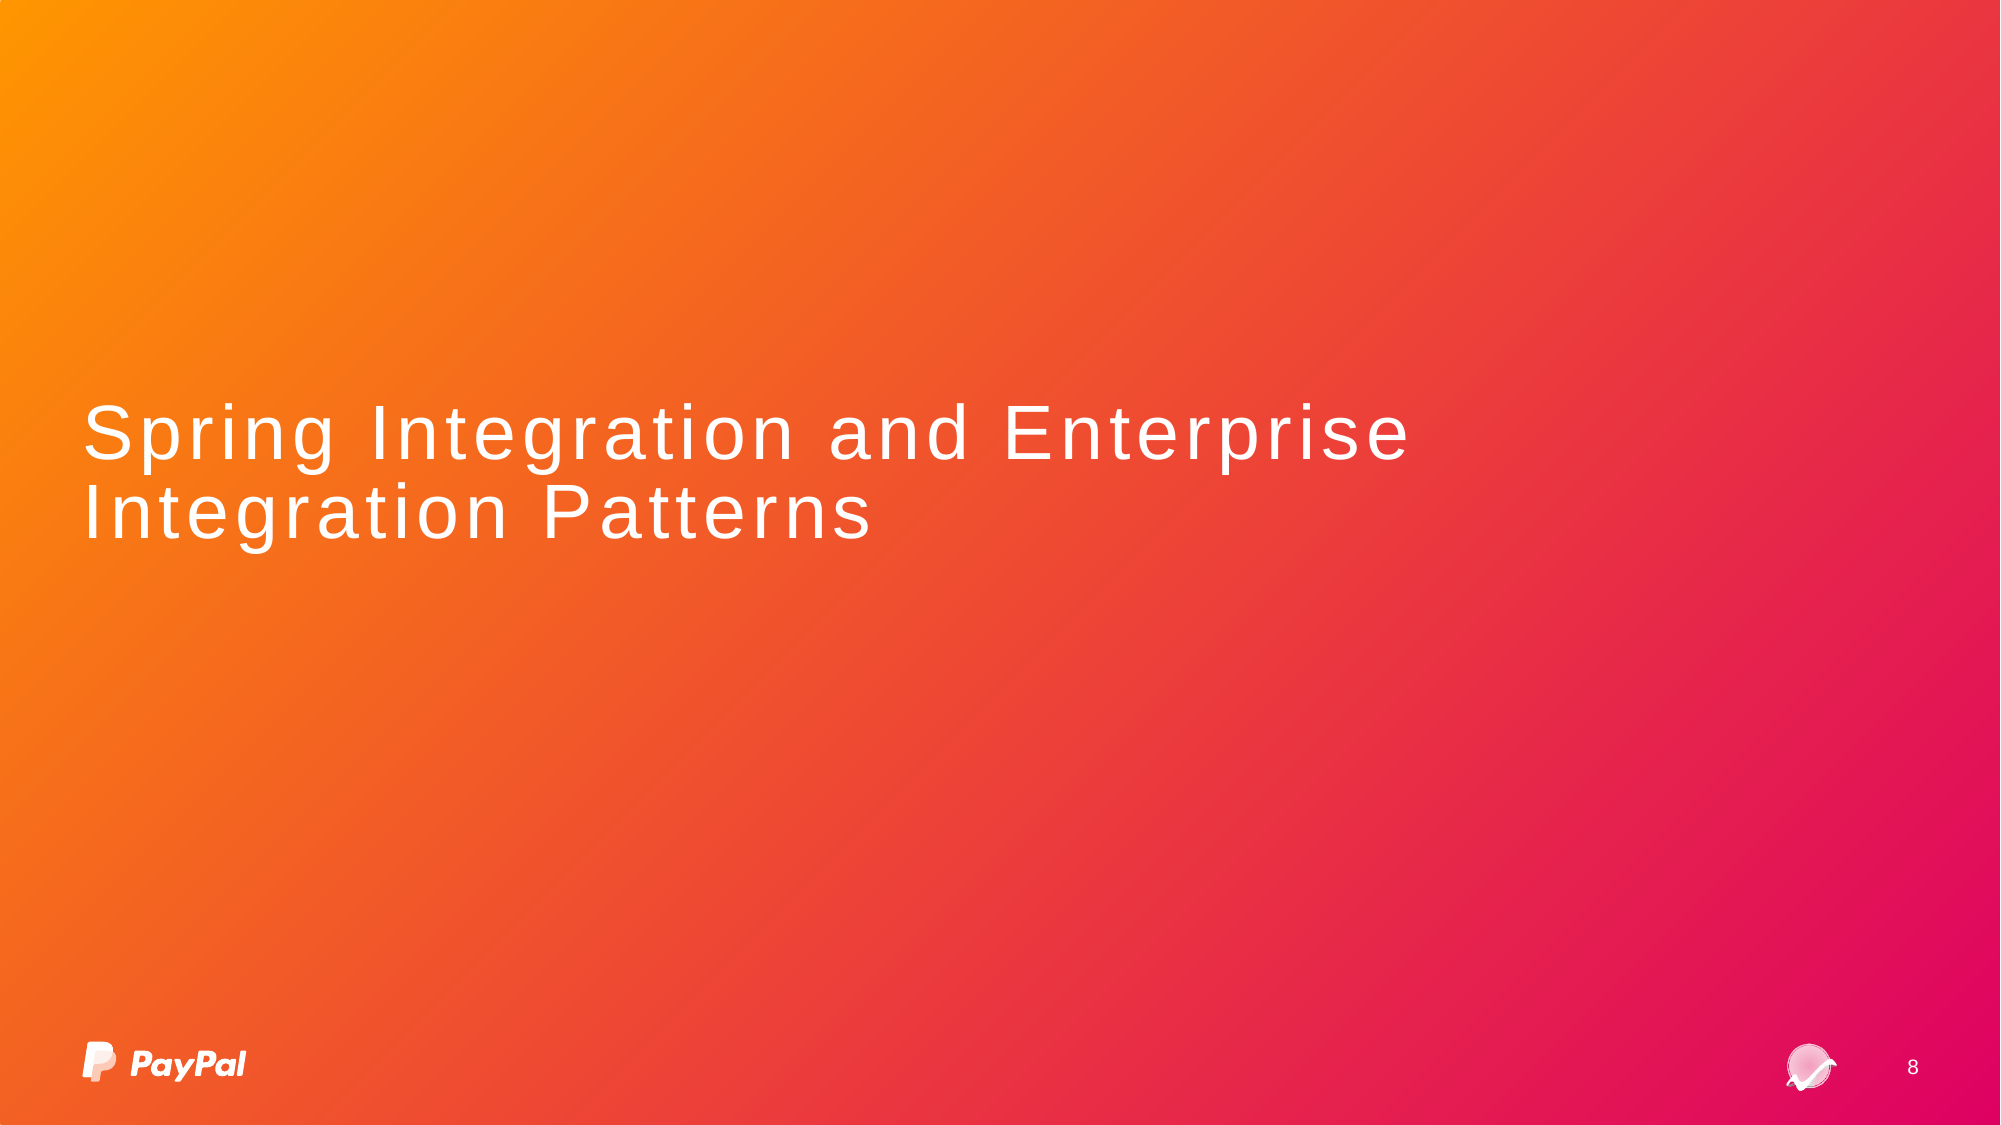

# Spring Integration and Enterprise Integration Patterns

8